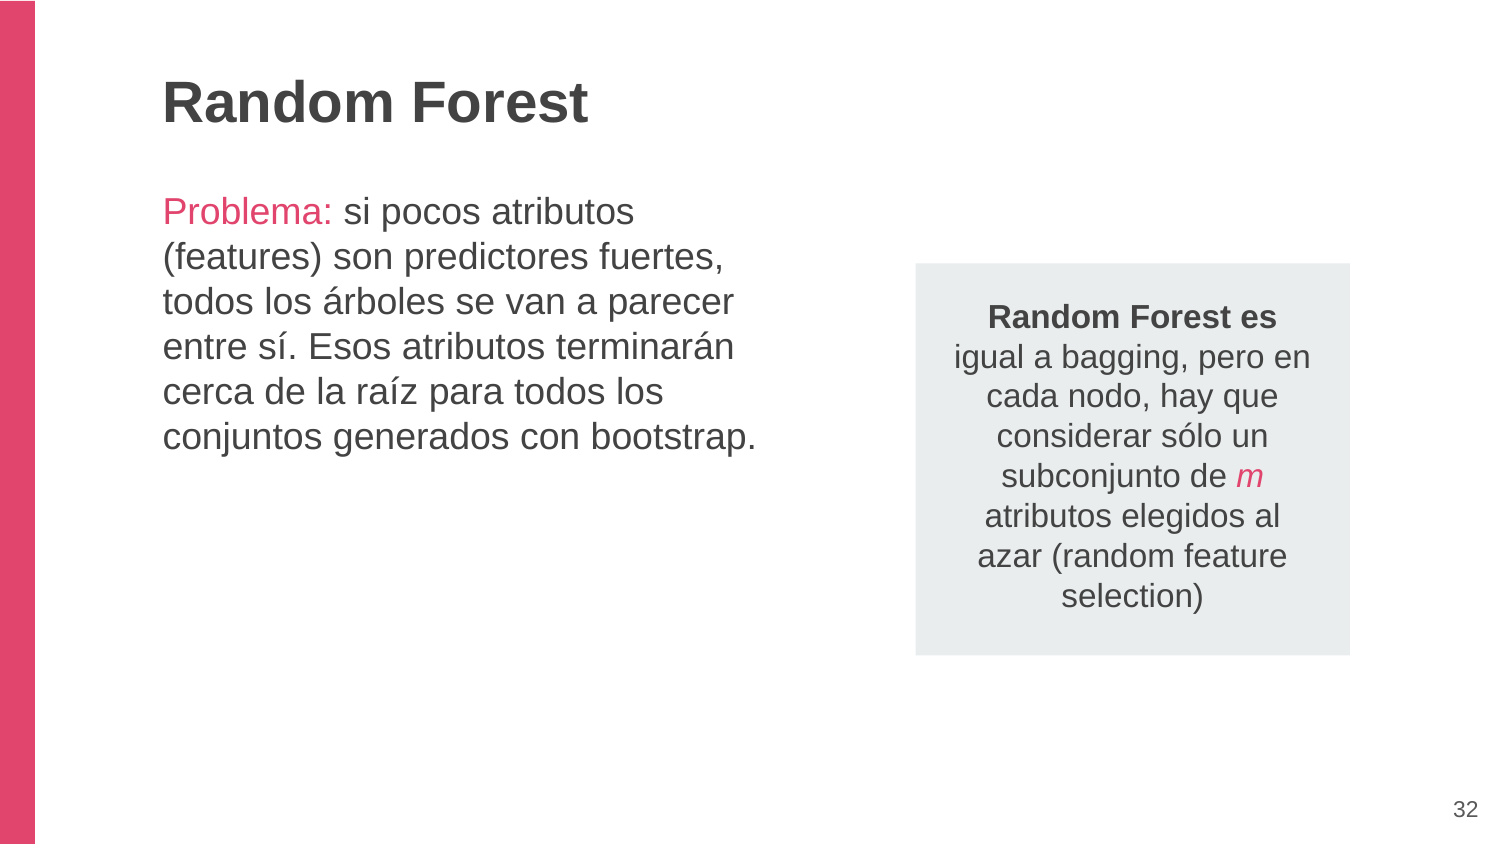

Random Forest
Problema: si pocos atributos (features) son predictores fuertes, todos los árboles se van a parecer entre sí. Esos atributos terminarán cerca de la raíz para todos los conjuntos generados con bootstrap.

Random Forest es igual a bagging, pero en cada nodo, hay que considerar sólo un subconjunto de m atributos elegidos al azar (random feature selection)
32